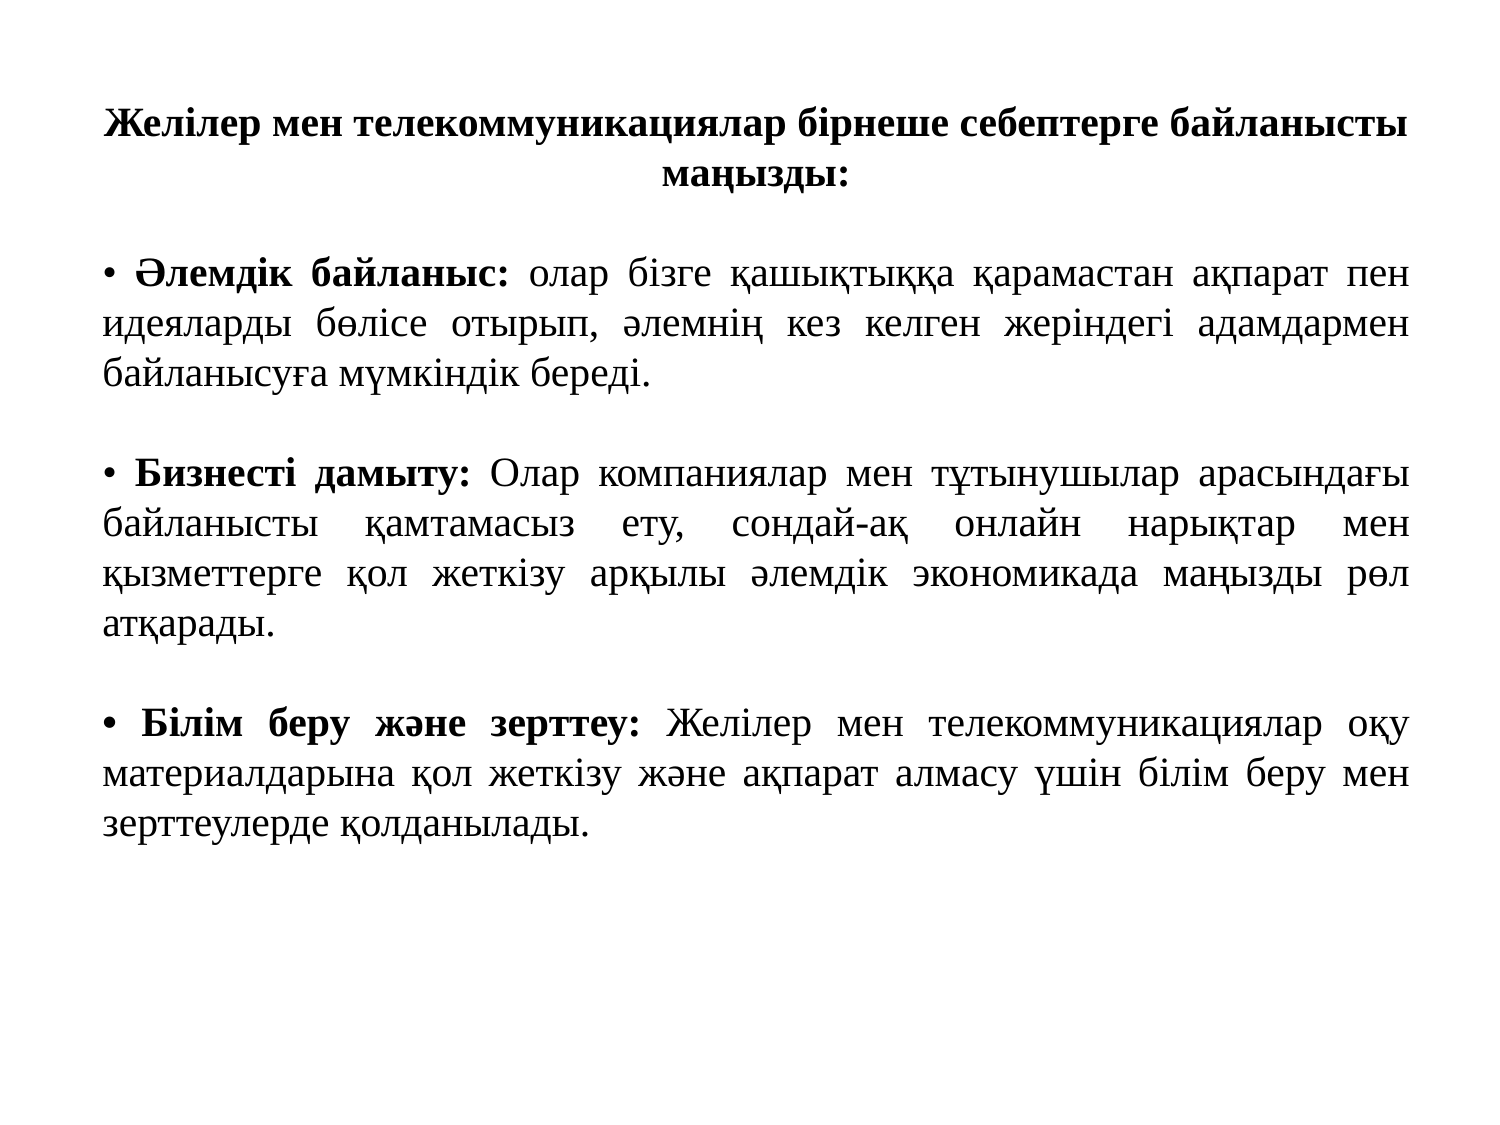

Желілер мен телекоммуникациялар бірнеше себептерге байланысты маңызды:

• Әлемдік байланыс: олар бізге қашықтыққа қарамастан ақпарат пен идеяларды бөлісе отырып, әлемнің кез келген жеріндегі адамдармен байланысуға мүмкіндік береді.

• Бизнесті дамыту: Олар компаниялар мен тұтынушылар арасындағы байланысты қамтамасыз ету, сондай-ақ онлайн нарықтар мен қызметтерге қол жеткізу арқылы әлемдік экономикада маңызды рөл атқарады.

• Білім беру және зерттеу: Желілер мен телекоммуникациялар оқу материалдарына қол жеткізу және ақпарат алмасу үшін білім беру мен зерттеулерде қолданылады.